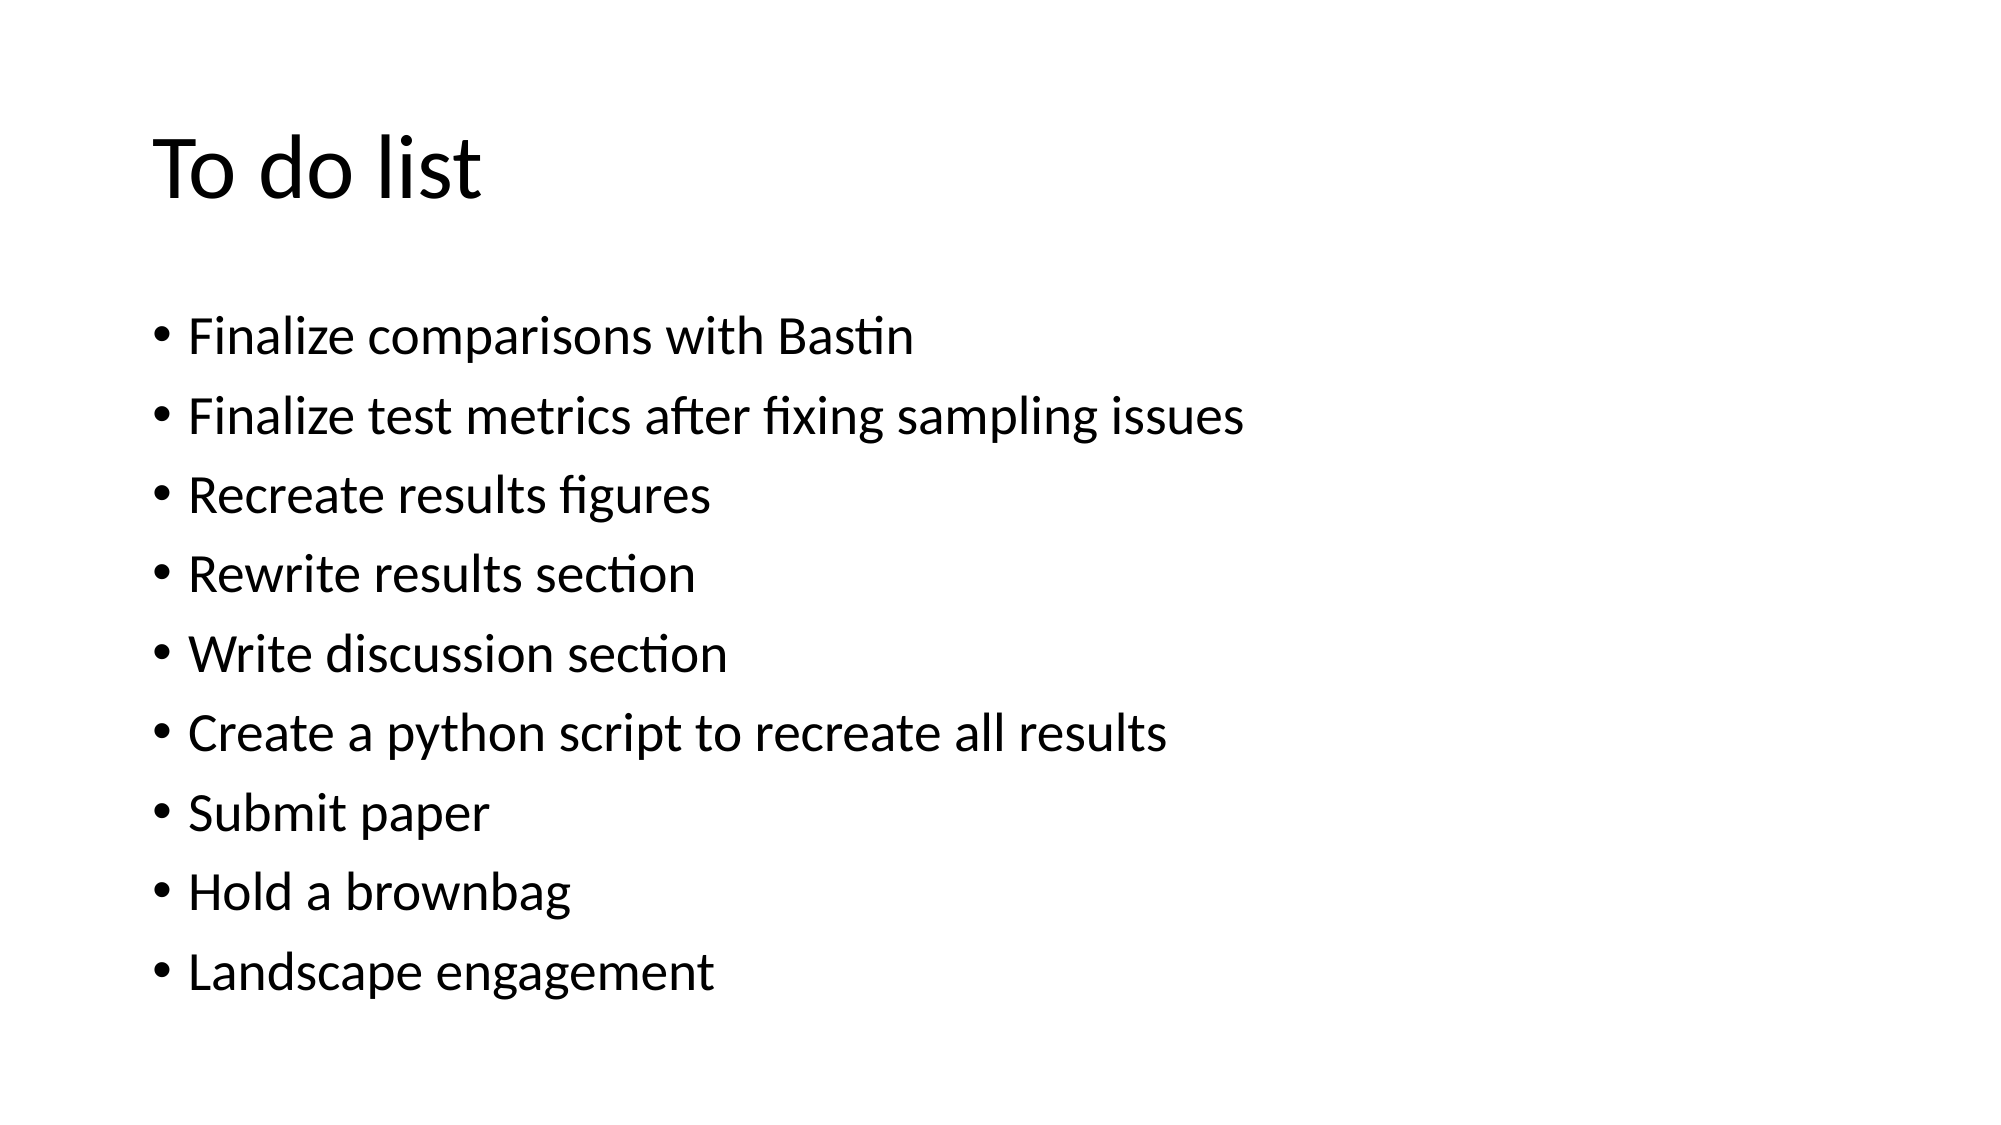

# To do list
Finalize comparisons with Bastin
Finalize test metrics after fixing sampling issues
Recreate results figures
Rewrite results section
Write discussion section
Create a python script to recreate all results
Submit paper
Hold a brownbag
Landscape engagement